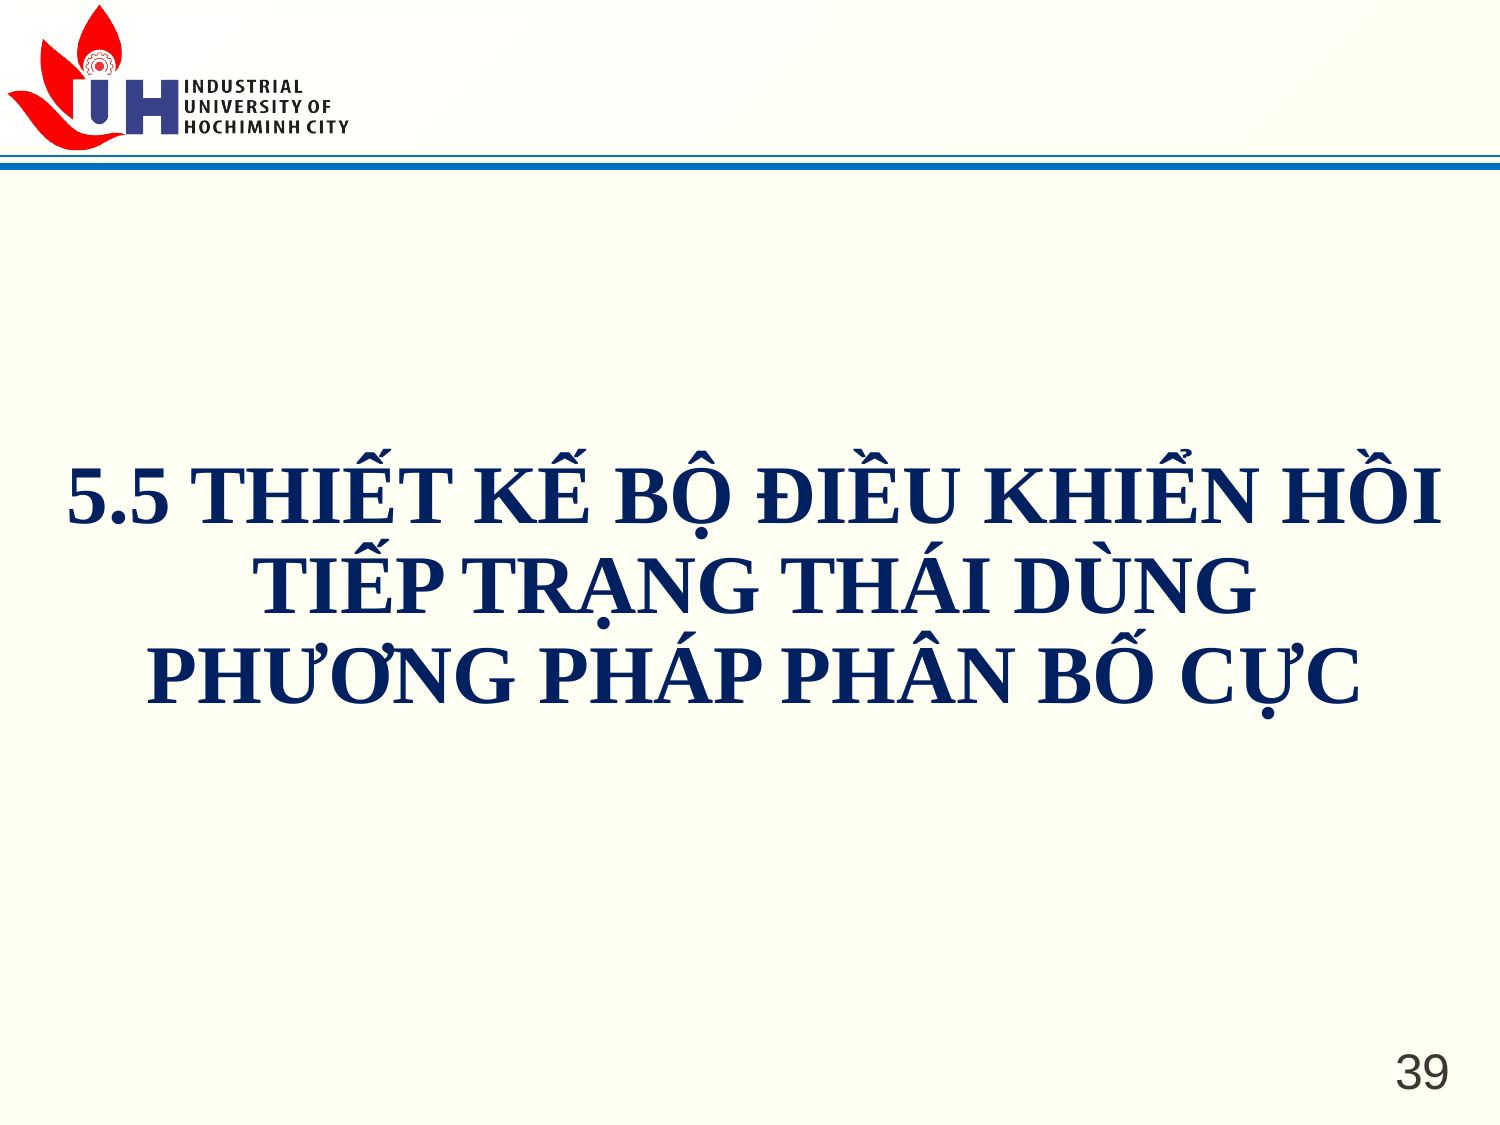

5.5 THIẾT KẾ BỘ ĐIỀU KHIỂN HỒI TIẾP TRẠNG THÁI DÙNG PHƯƠNG PHÁP PHÂN BỐ CỰC
39